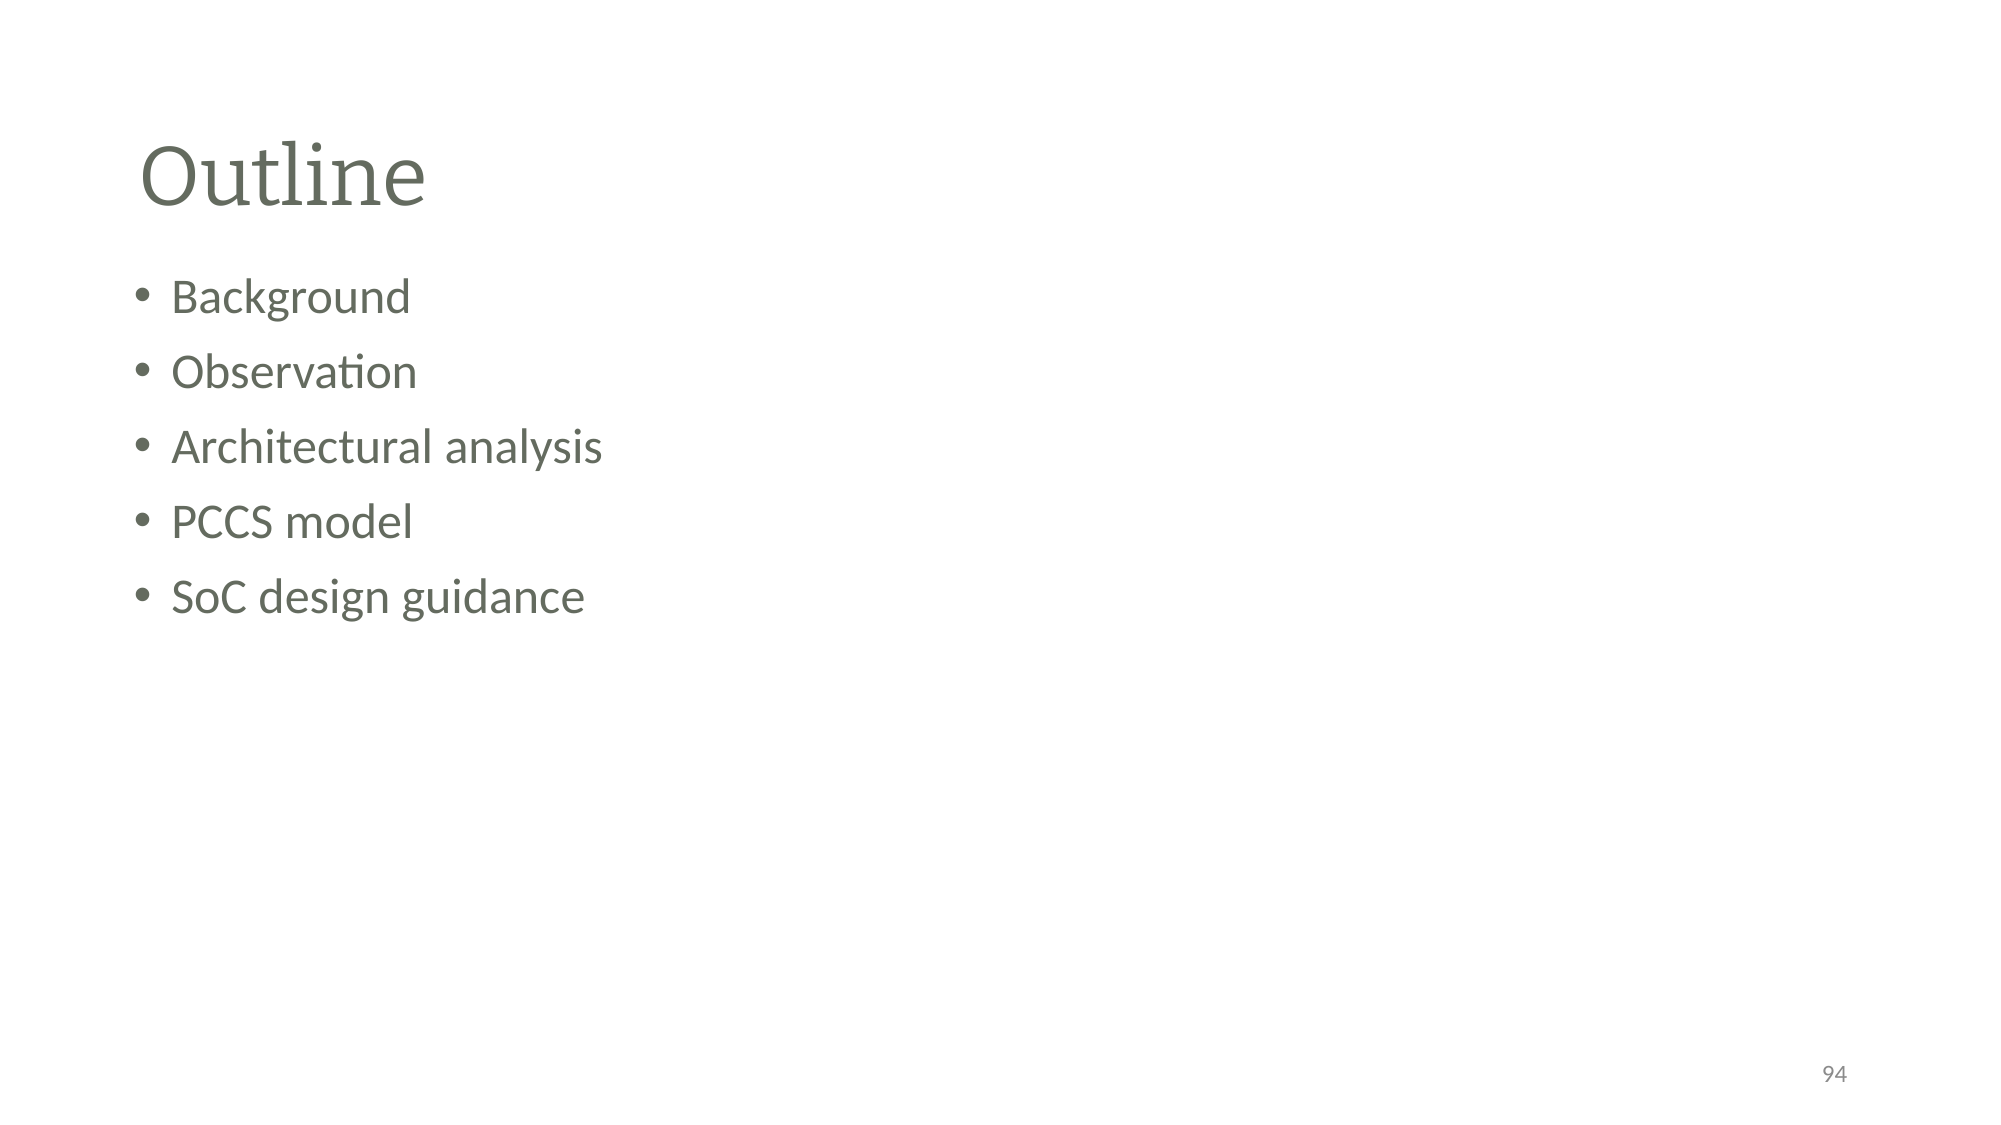

# Outline
Background
Observation
Architectural analysis
PCCS model
SoC design guidance

94